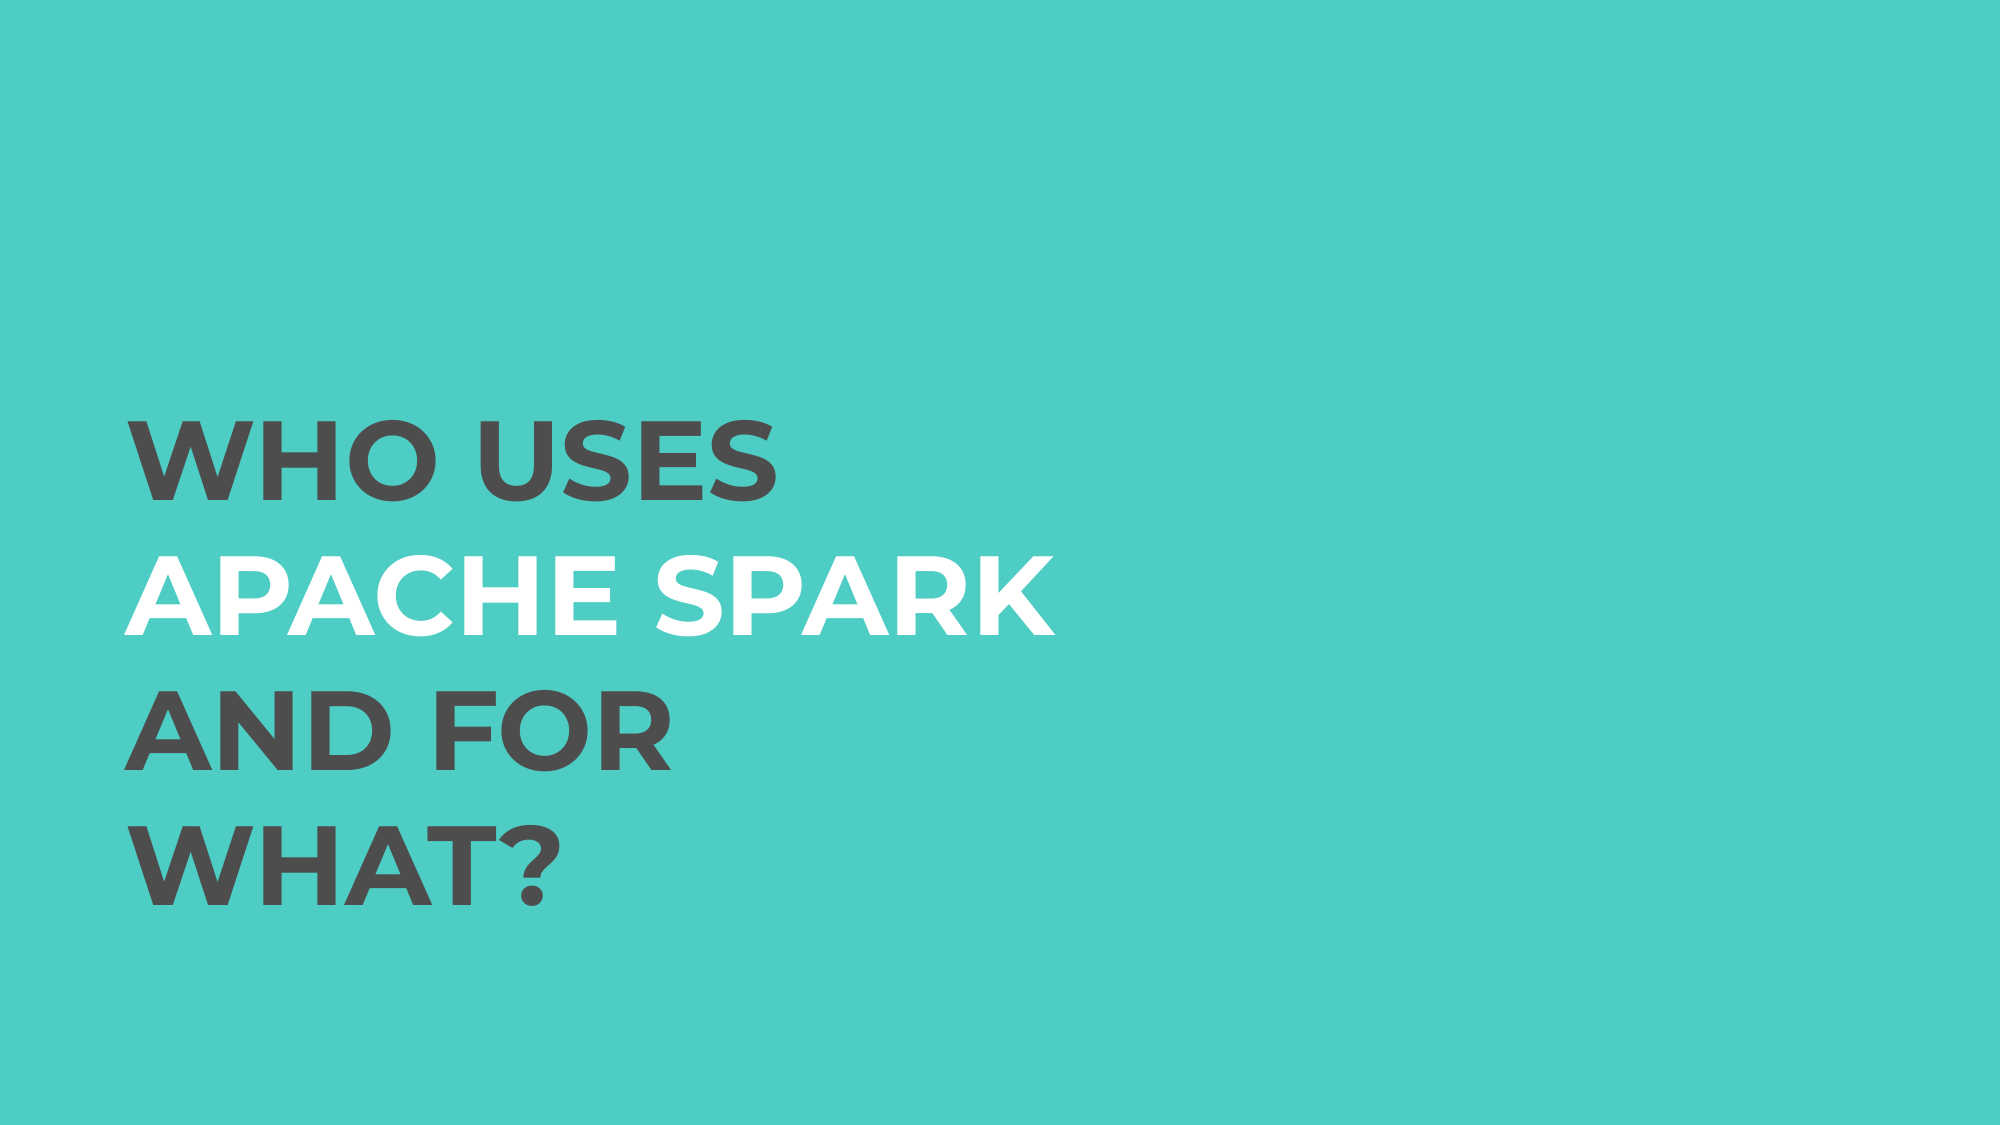

WHO USES
APACHE SPARK
AND FOR WHAT?